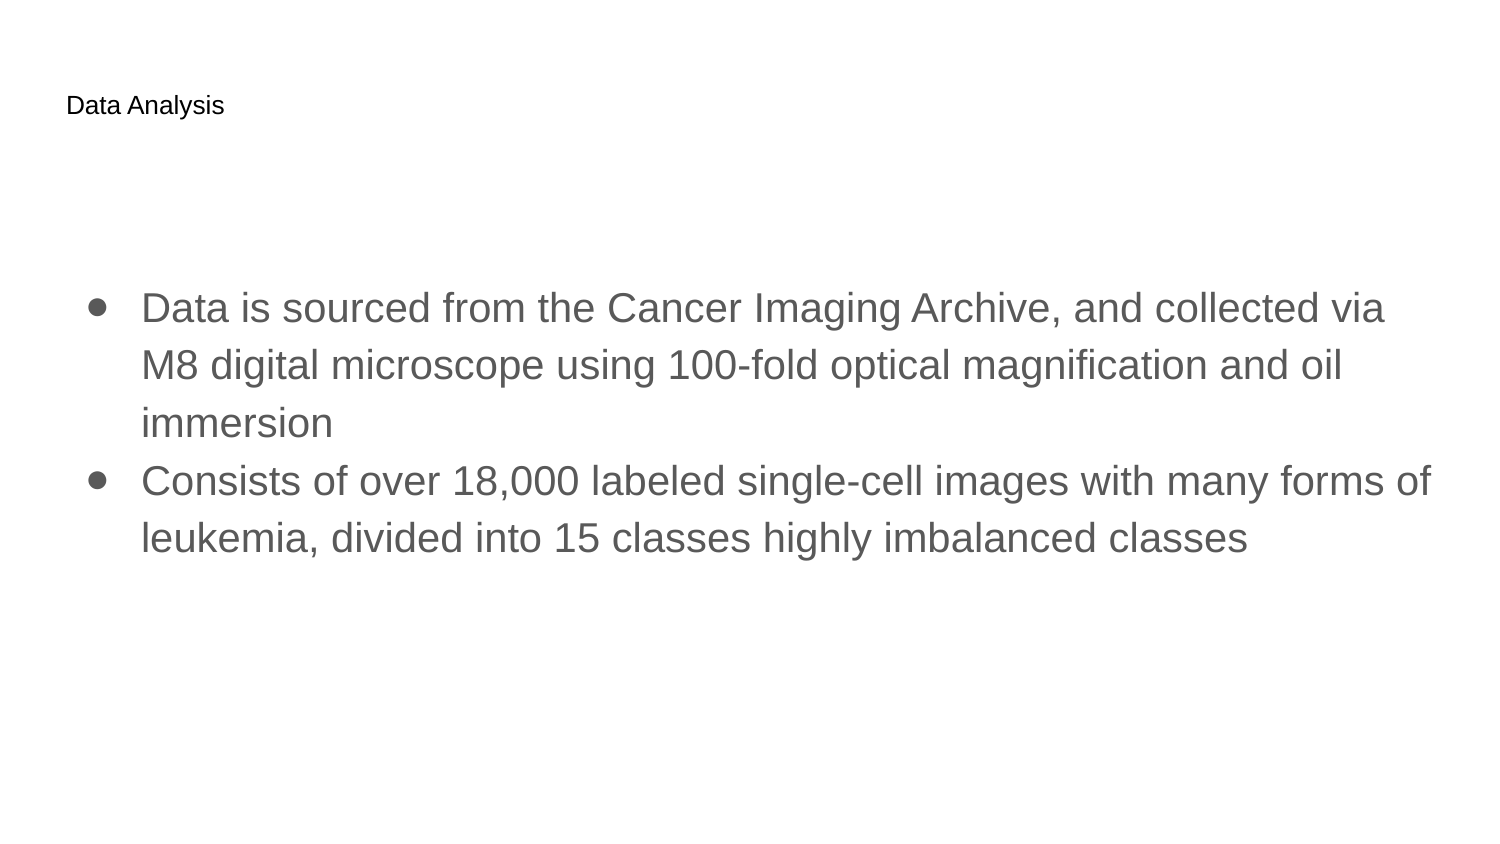

# Data Analysis
Data is sourced from the Cancer Imaging Archive, and collected via M8 digital microscope using 100-fold optical magnification and oil immersion
Consists of over 18,000 labeled single-cell images with many forms of leukemia, divided into 15 classes highly imbalanced classes